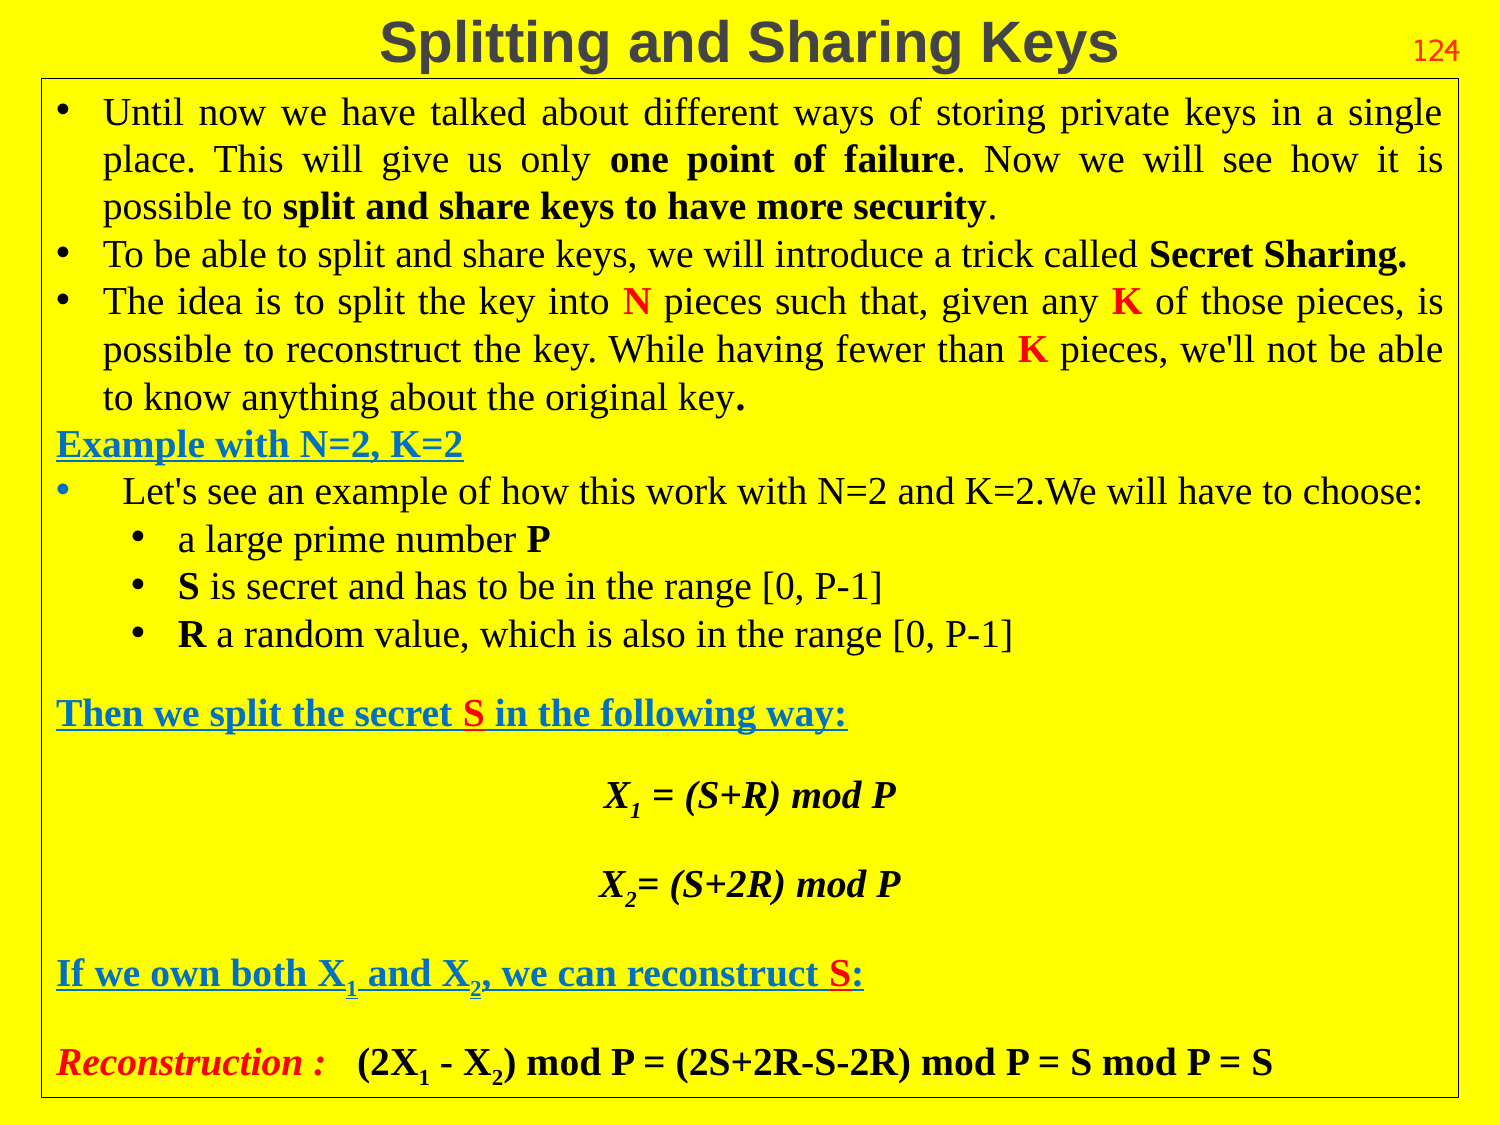

# Splitting and Sharing Keys
124
Until now we have talked about different ways of storing private keys in a single place. This will give us only one point of failure. Now we will see how it is possible to split and share keys to have more security.
To be able to split and share keys, we will introduce a trick called Secret Sharing.
The idea is to split the key into N pieces such that, given any K of those pieces, is possible to reconstruct the key. While having fewer than K pieces, we'll not be able to know anything about the original key.
Example with N=2, K=2
 Let's see an example of how this work with N=2 and K=2.We will have to choose:
a large prime number P
S is secret and has to be in the range [0, P-1]
R a random value, which is also in the range [0, P-1]
Then we split the secret S in the following way:
X1 = (S+R) mod P
X2= (S+2R) mod P
If we own both X1 and X2, we can reconstruct S:
Reconstruction :   (2X1 - X2) mod P = (2S+2R-S-2R) mod P = S mod P = S